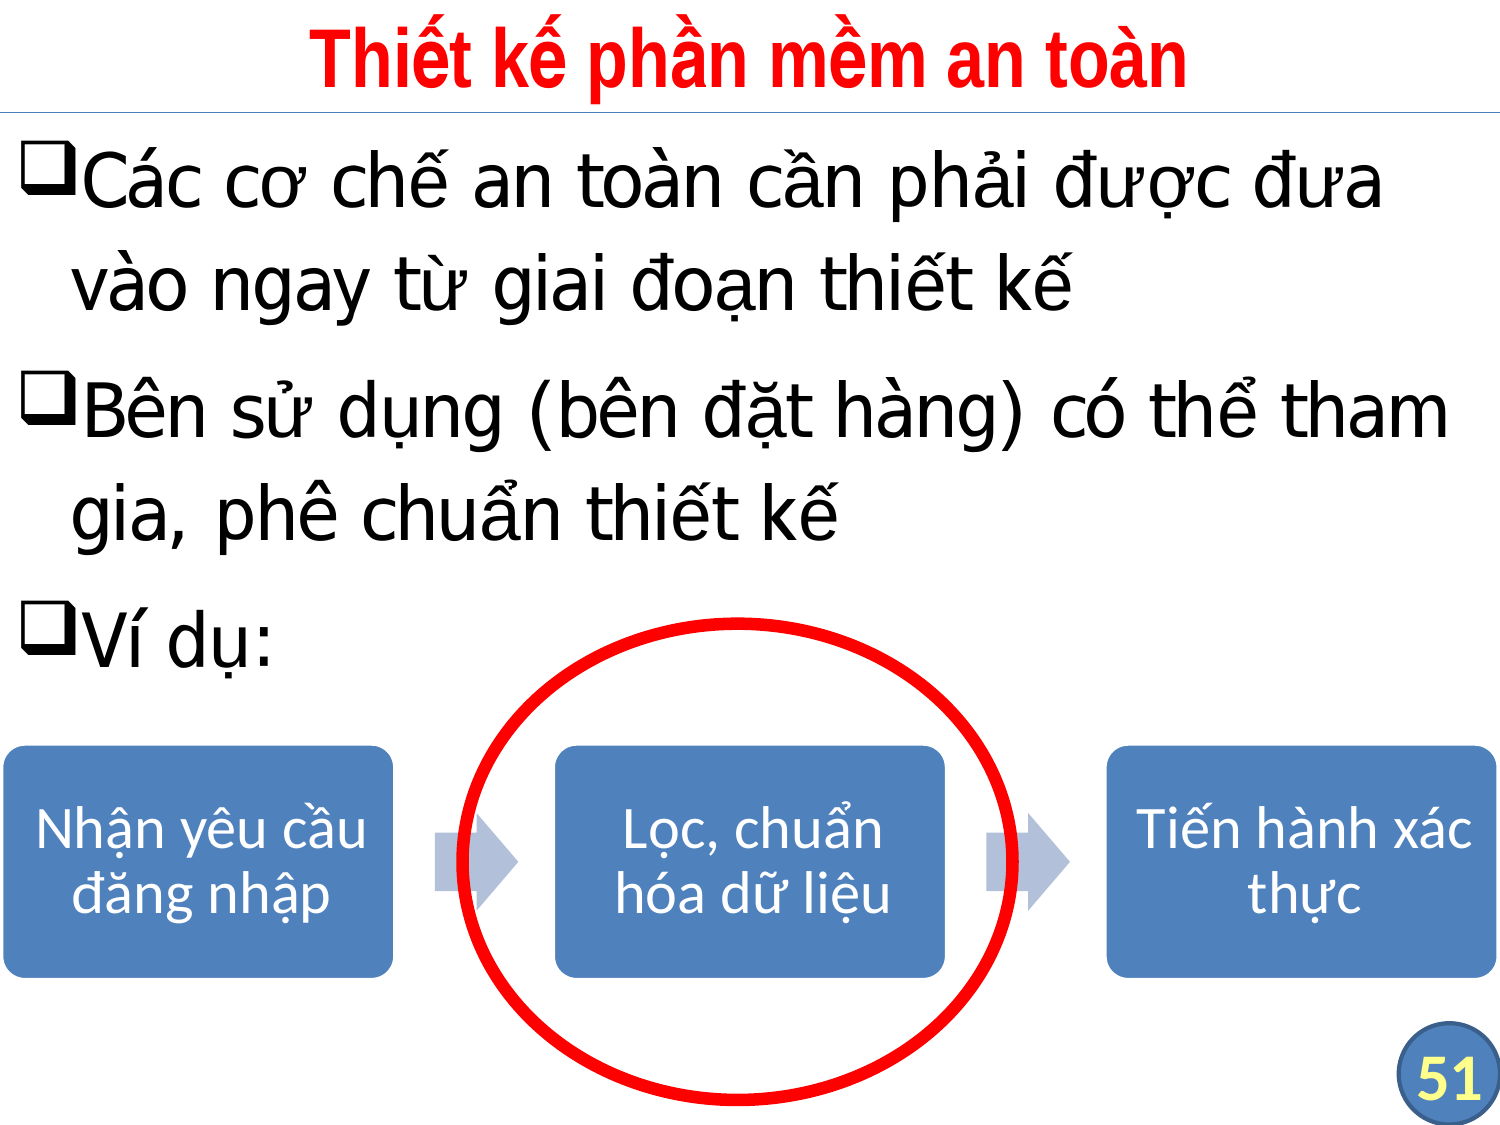

# Thiết kế phần mềm an toàn
Các cơ chế an toàn cần phải được đưa vào ngay từ giai đoạn thiết kế
Bên sử dụng (bên đặt hàng) có thể tham gia, phê chuẩn thiết kế
Ví dụ:

Nhận yêu cầu đăng nhập

Lọc, chuẩn hóa dữ liệu

Tiến hành xác thực

51